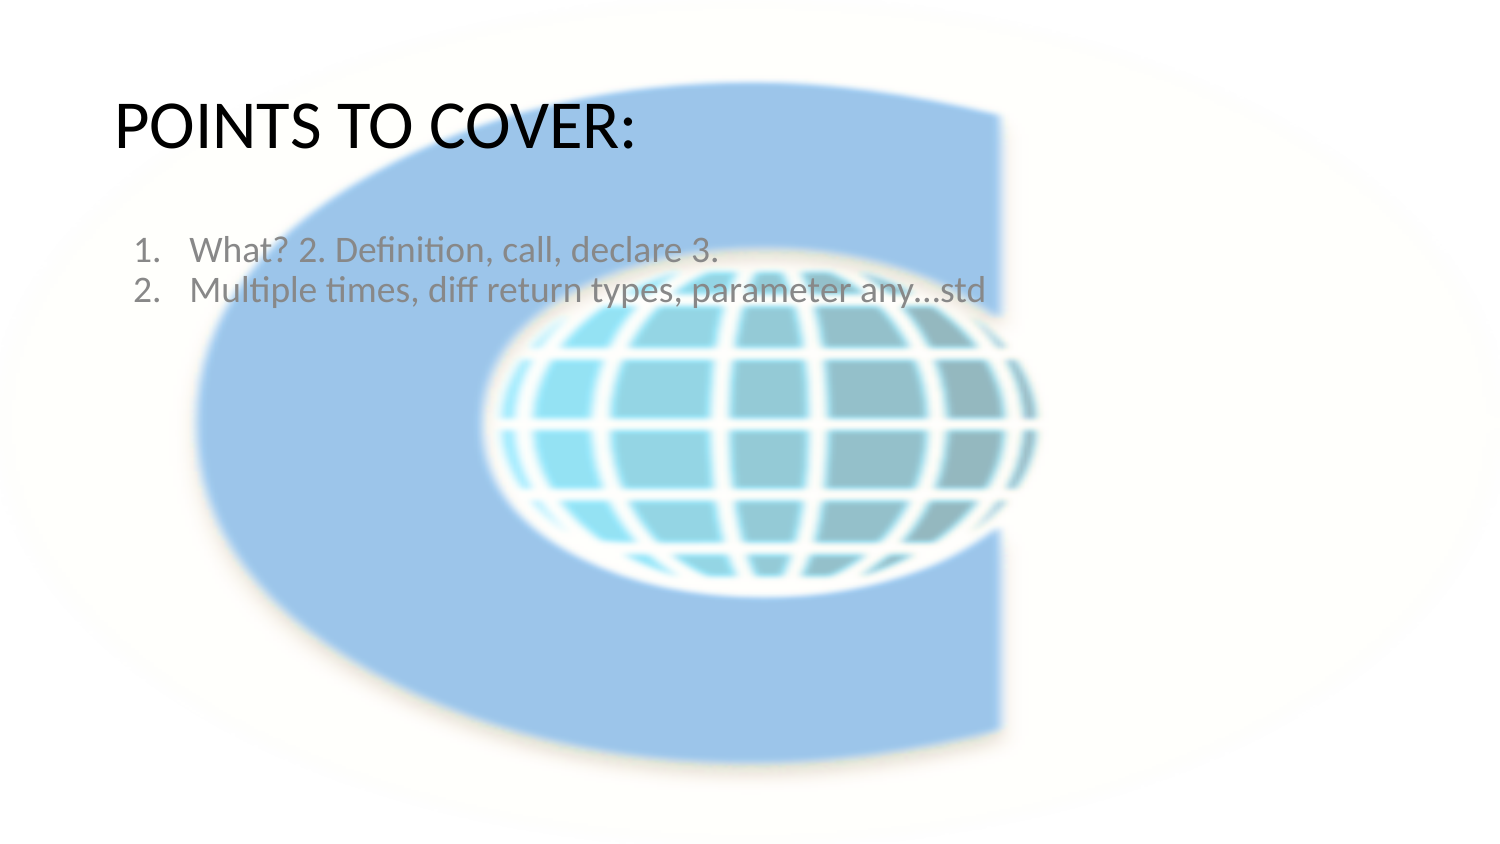

# POINTS TO COVER:
What? 2. Definition, call, declare 3.
Multiple times, diff return types, parameter any…std